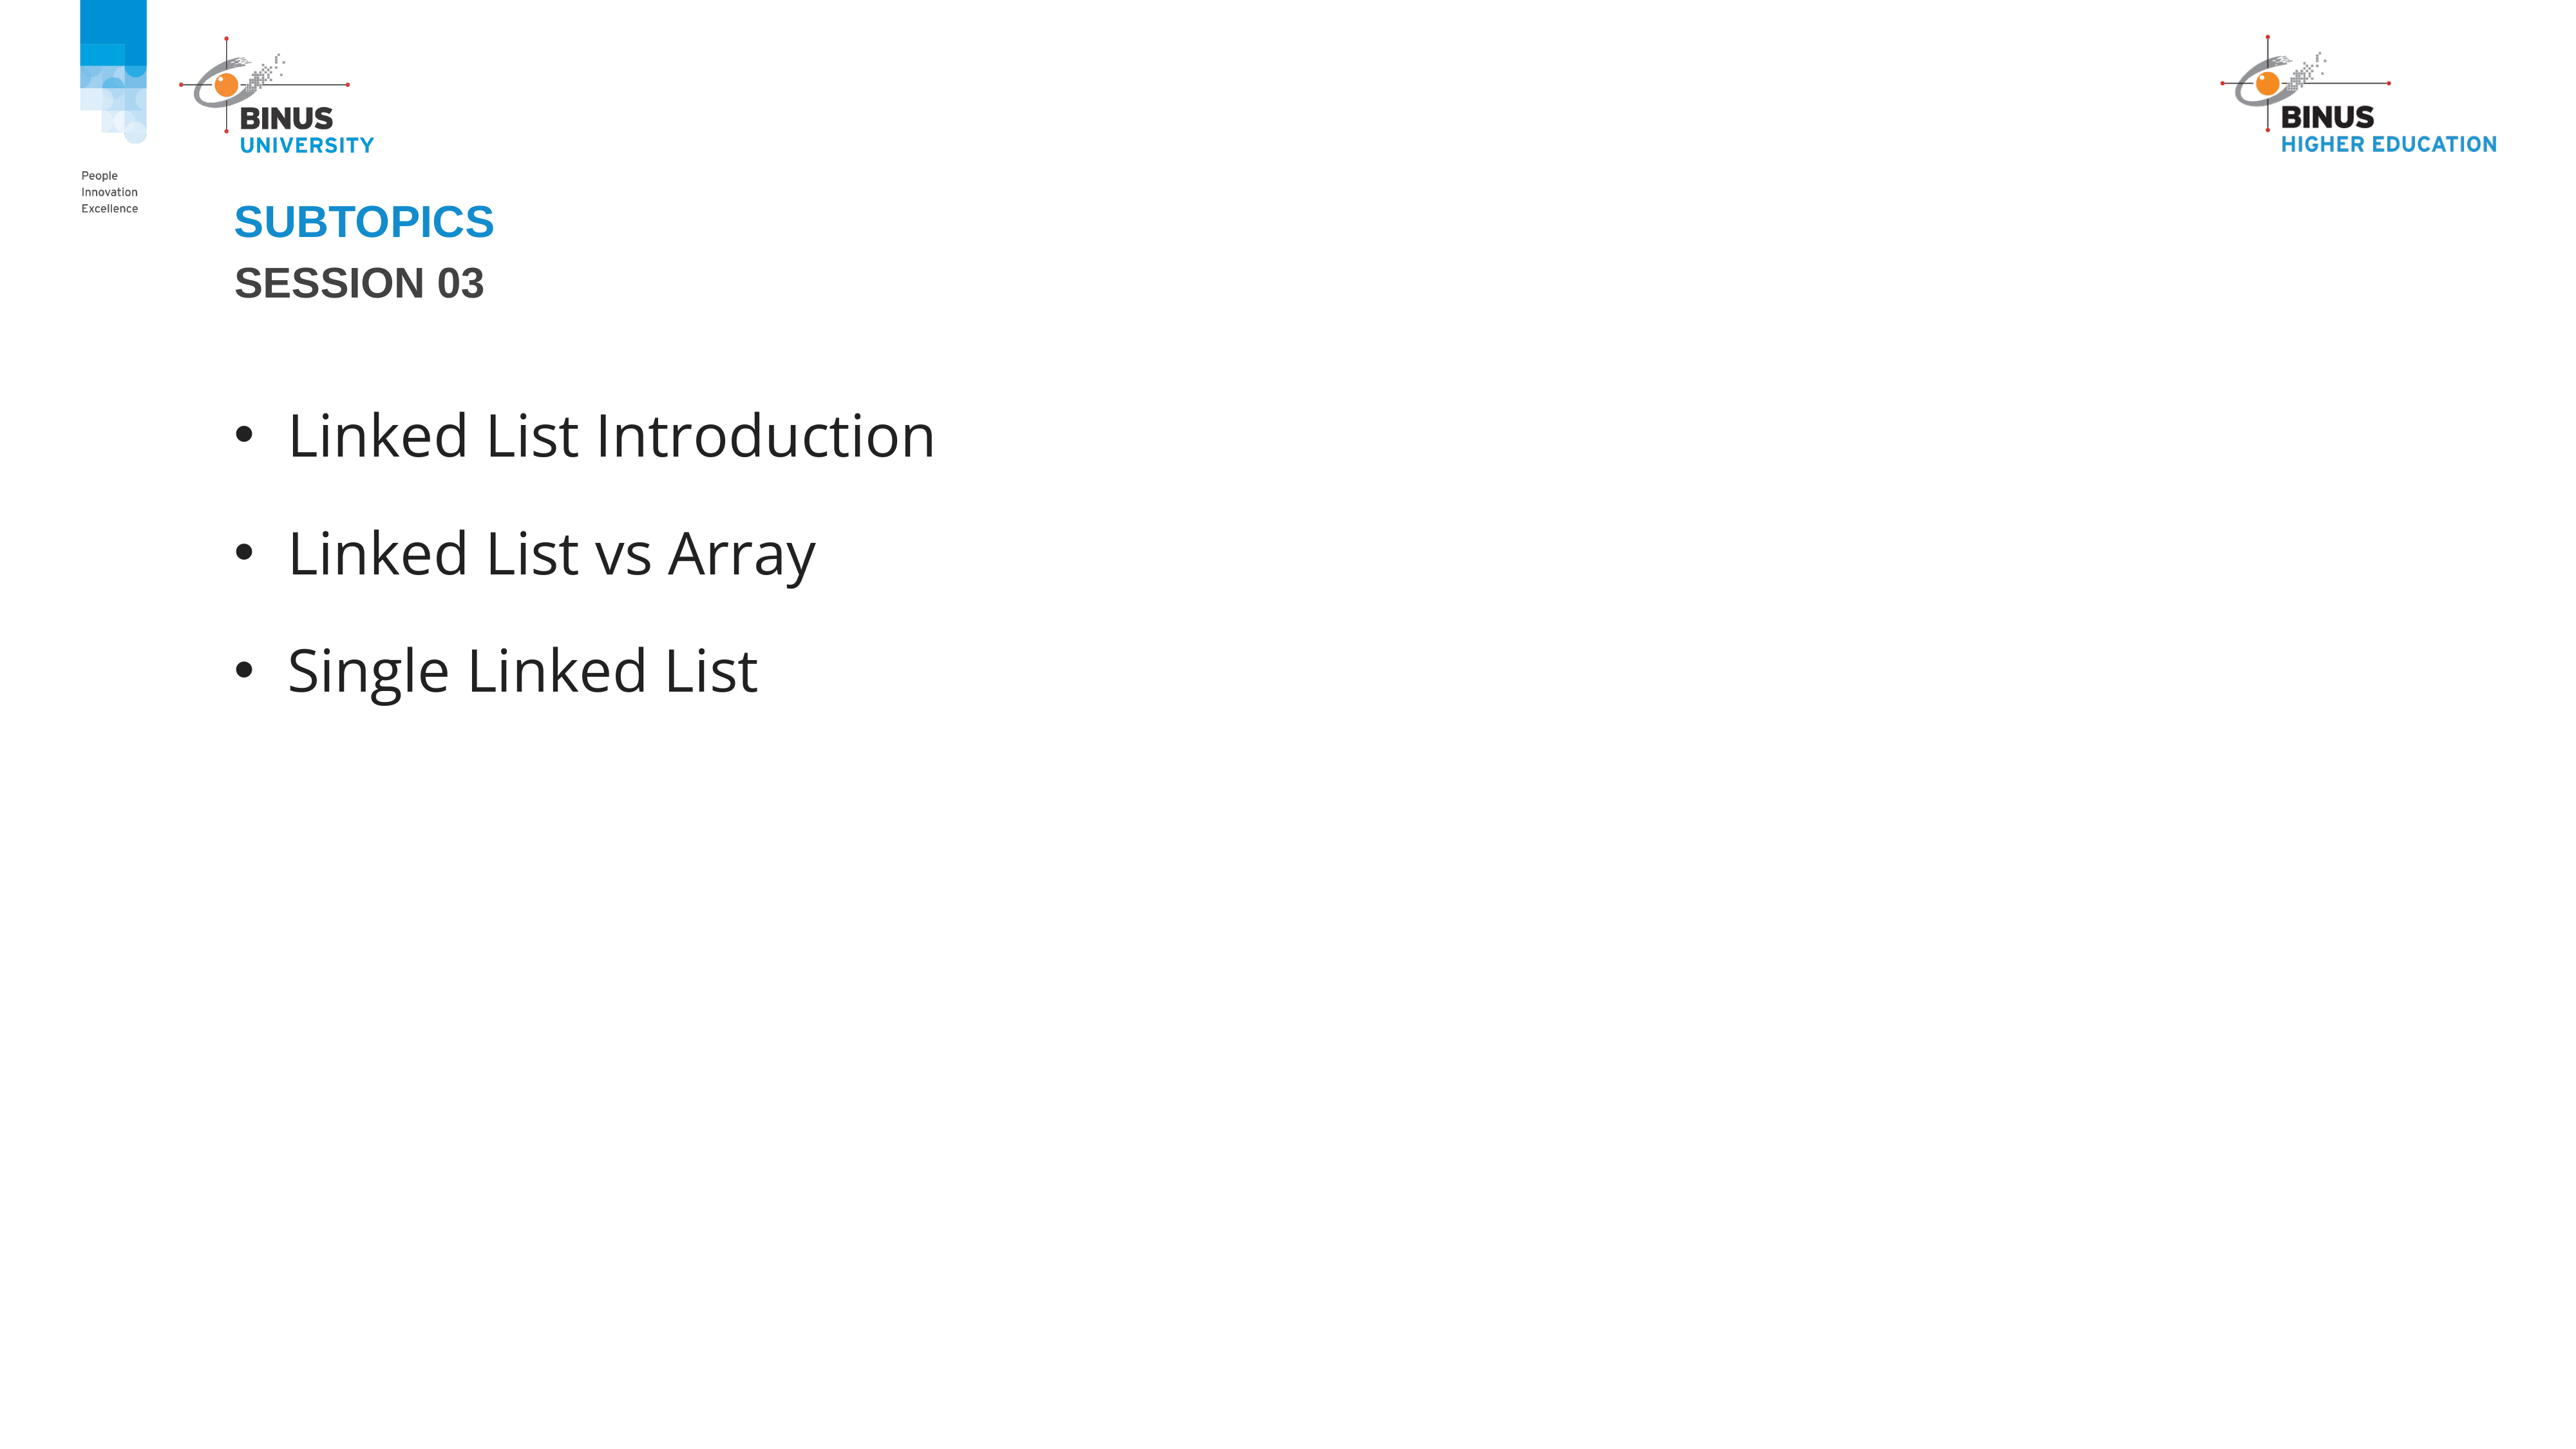

# SUBTOPICS
Session 03
Linked List Introduction
Linked List vs Array
Single Linked List